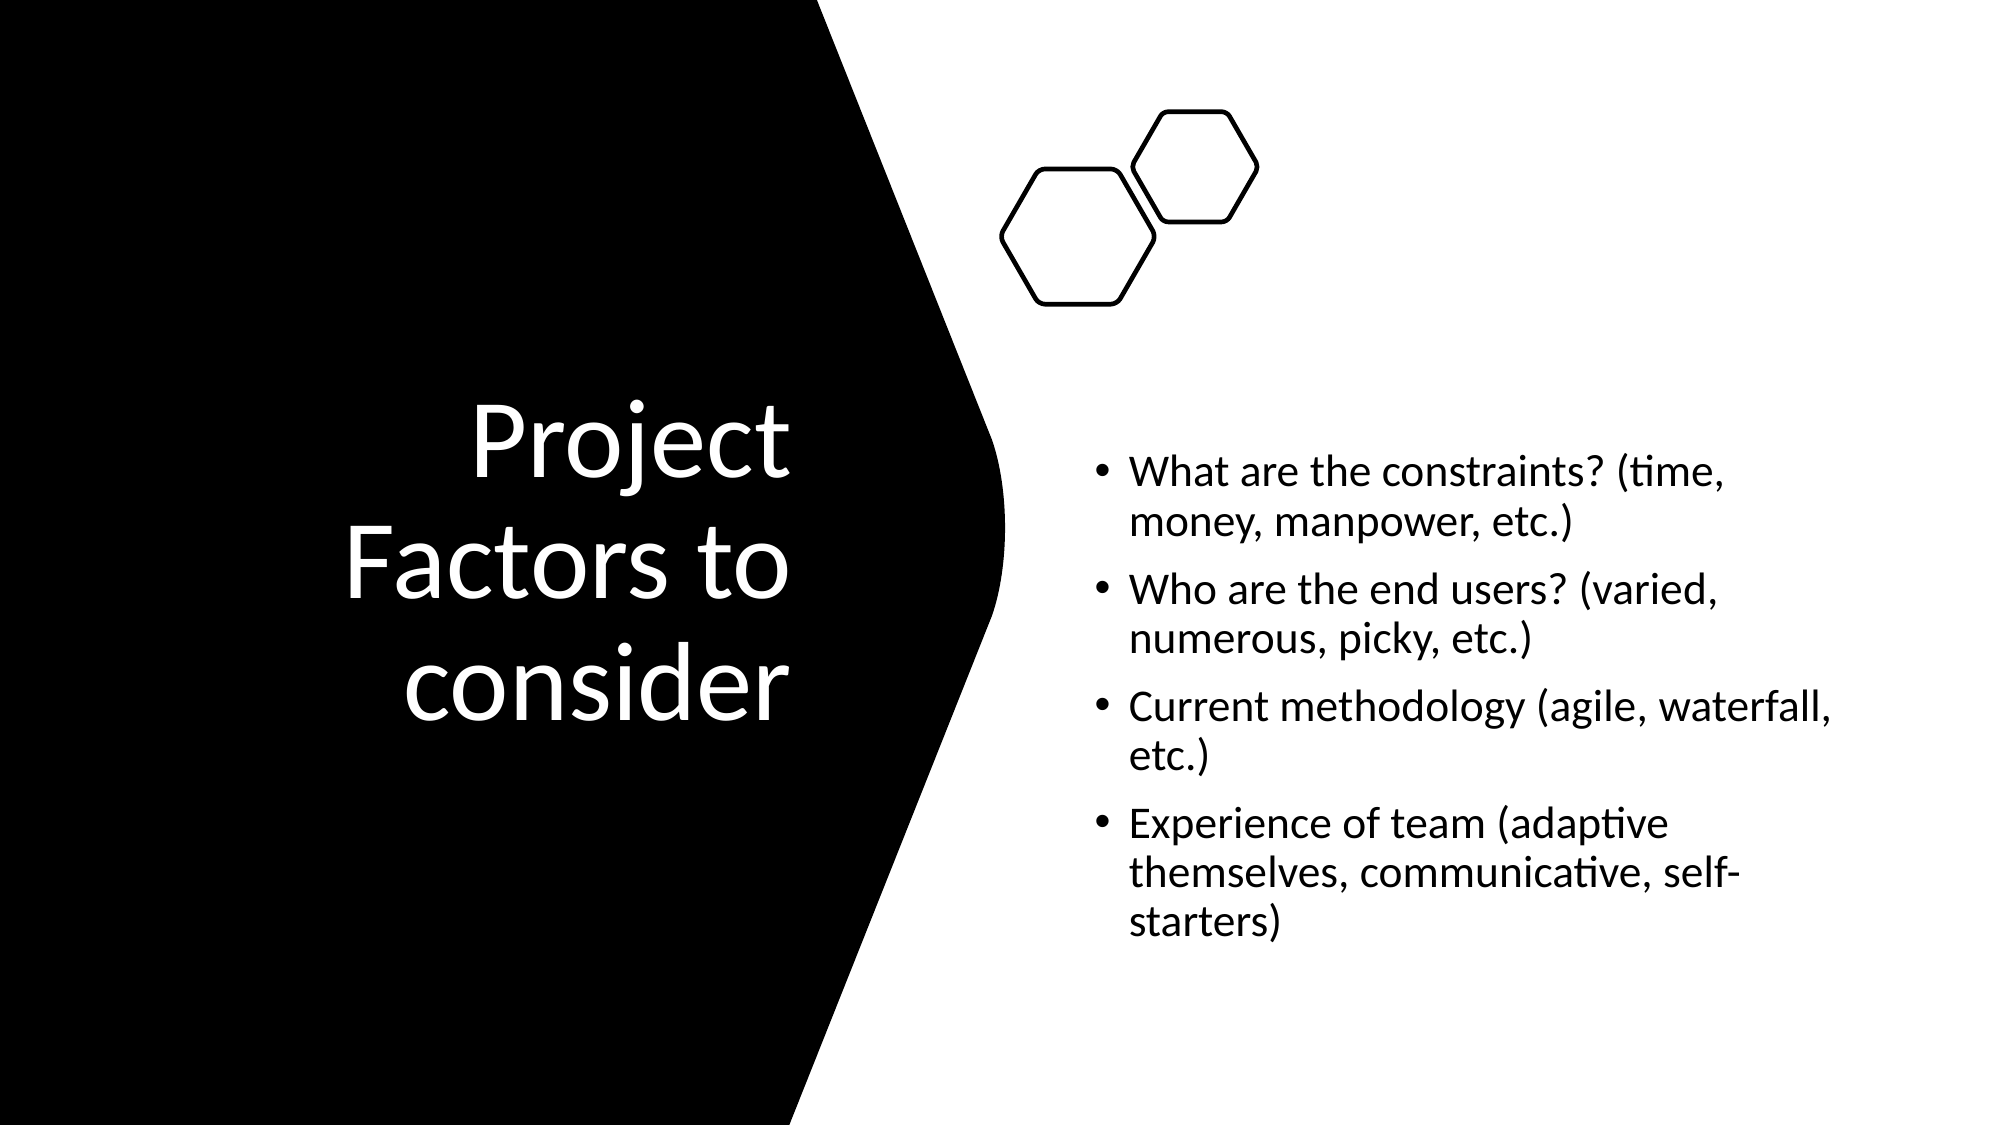

# Project Factors to consider
What are the constraints? (time, money, manpower, etc.)
Who are the end users? (varied, numerous, picky, etc.)
Current methodology (agile, waterfall, etc.)
Experience of team (adaptive themselves, communicative, self-starters)